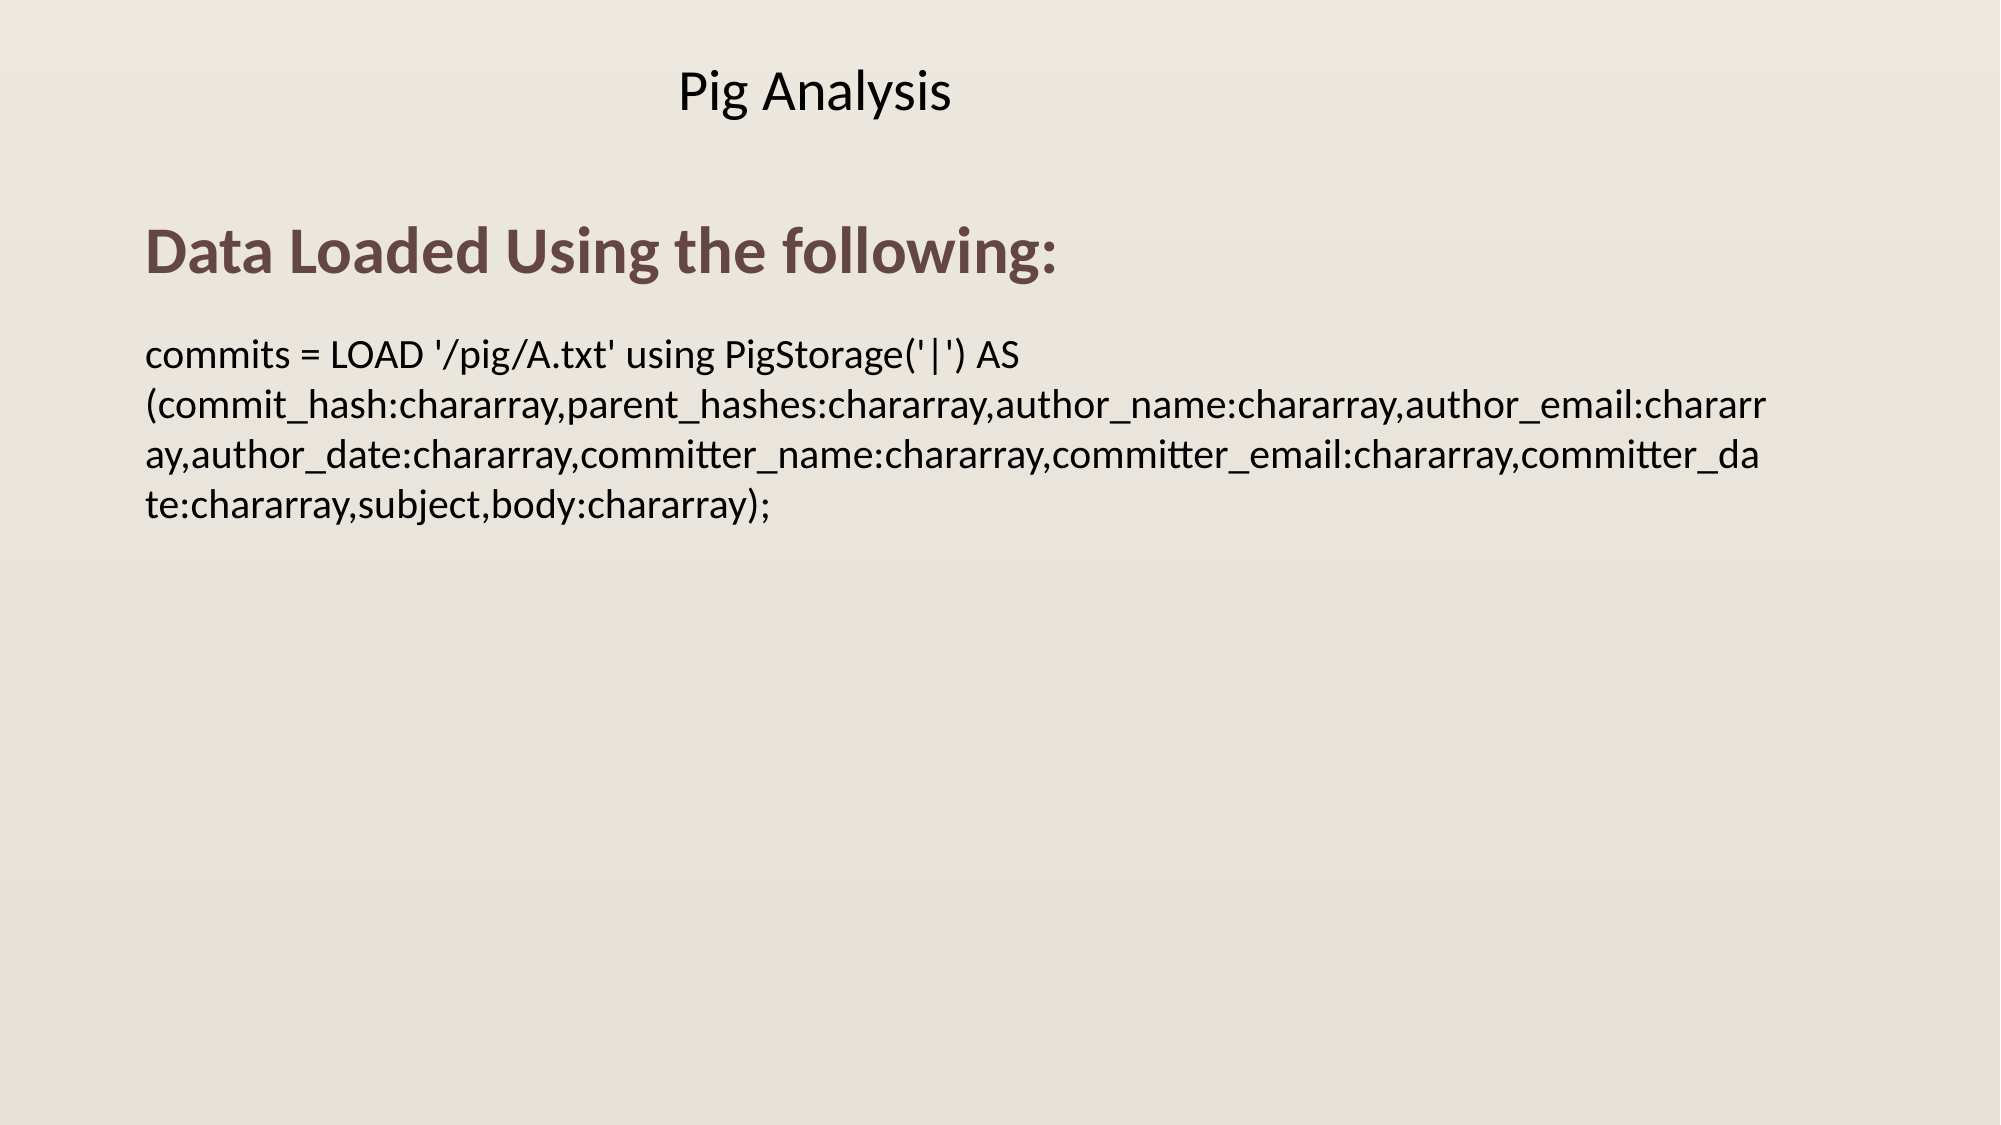

# Pig Analysis
Data Loaded Using the following:

commits = LOAD '/pig/A.txt' using PigStorage('|') AS (commit_hash:chararray,parent_hashes:chararray,author_name:chararray,author_email:chararray,author_date:chararray,committer_name:chararray,committer_email:chararray,committer_date:chararray,subject,body:chararray);